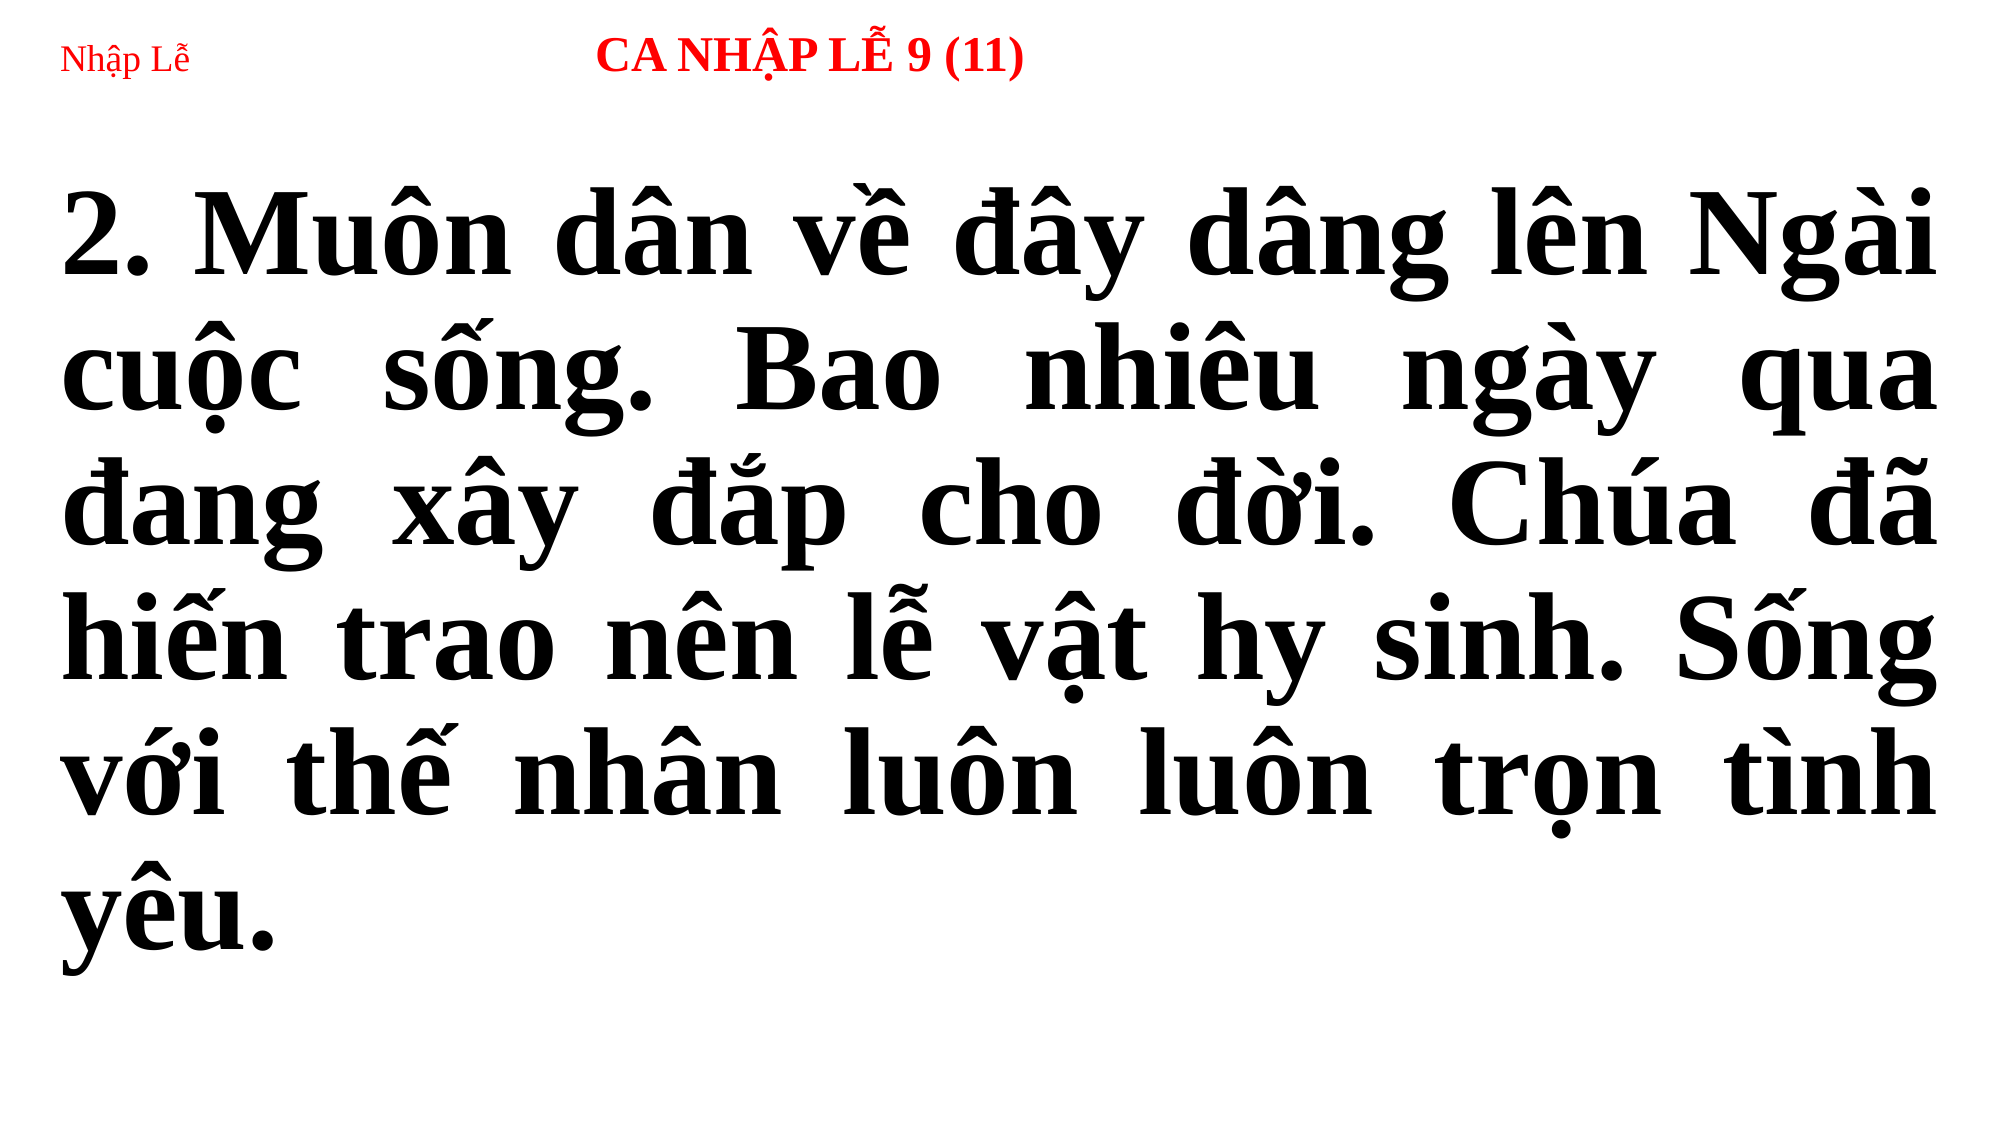

# Nhập Lễ                          	         CA NHẬP LỄ 9 (11)
2. Muôn dân về đây dâng lên Ngài cuộc sống. Bao nhiêu ngày qua đang xây đắp cho đời. Chúa đã hiến trao nên lễ vật hy sinh. Sống với thế nhân luôn luôn trọn tình yêu.